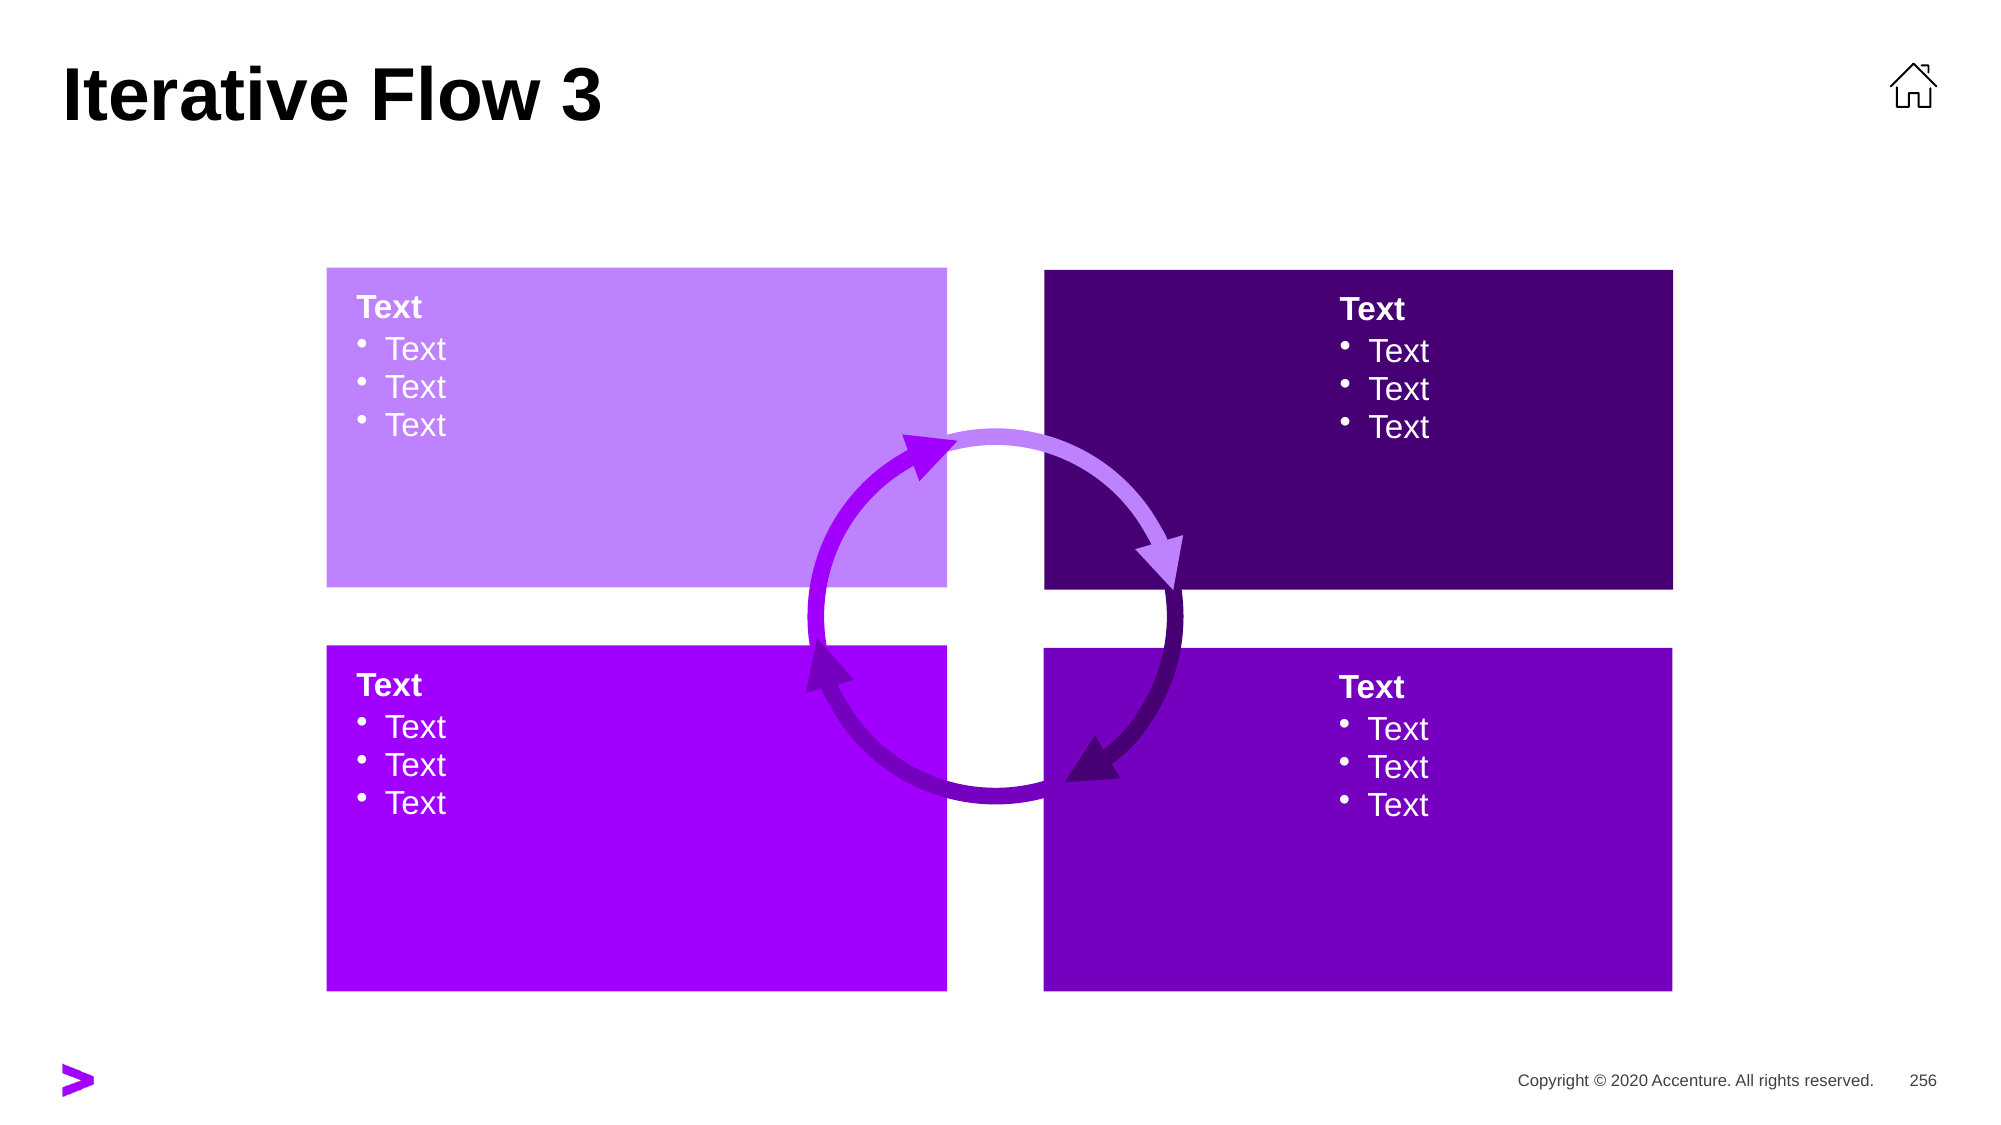

# Iterative Flow 3

Text
Text
Text
Text
Text
Text
Text
Text

Text
Text
Text
Text
Text
Text
Text
Text